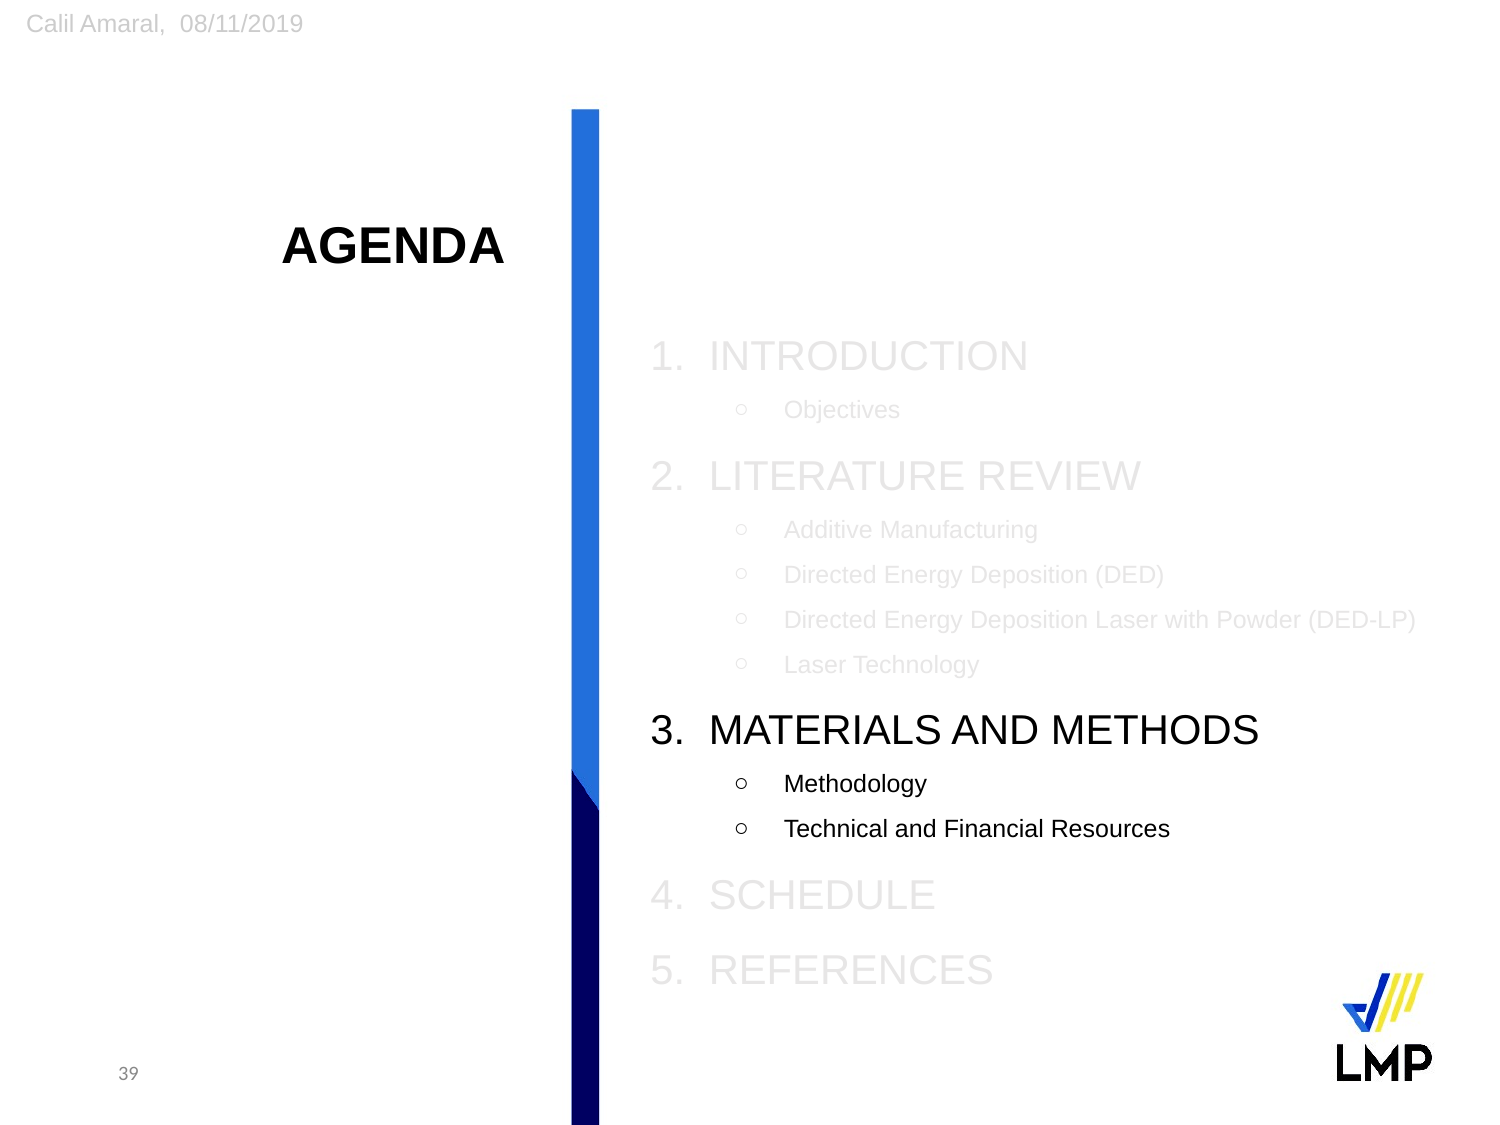

Calil Amaral,  08/11/2019
# AGENDA
INTRODUCTION
Objectives
LITERATURE REVIEW
Additive Manufacturing
Directed Energy Deposition (DED)
Directed Energy Deposition Laser with Powder (DED-LP)
Laser Technology
MATERIALS AND METHODS
Methodology
Technical and Financial Resources
SCHEDULE
REFERENCES
39